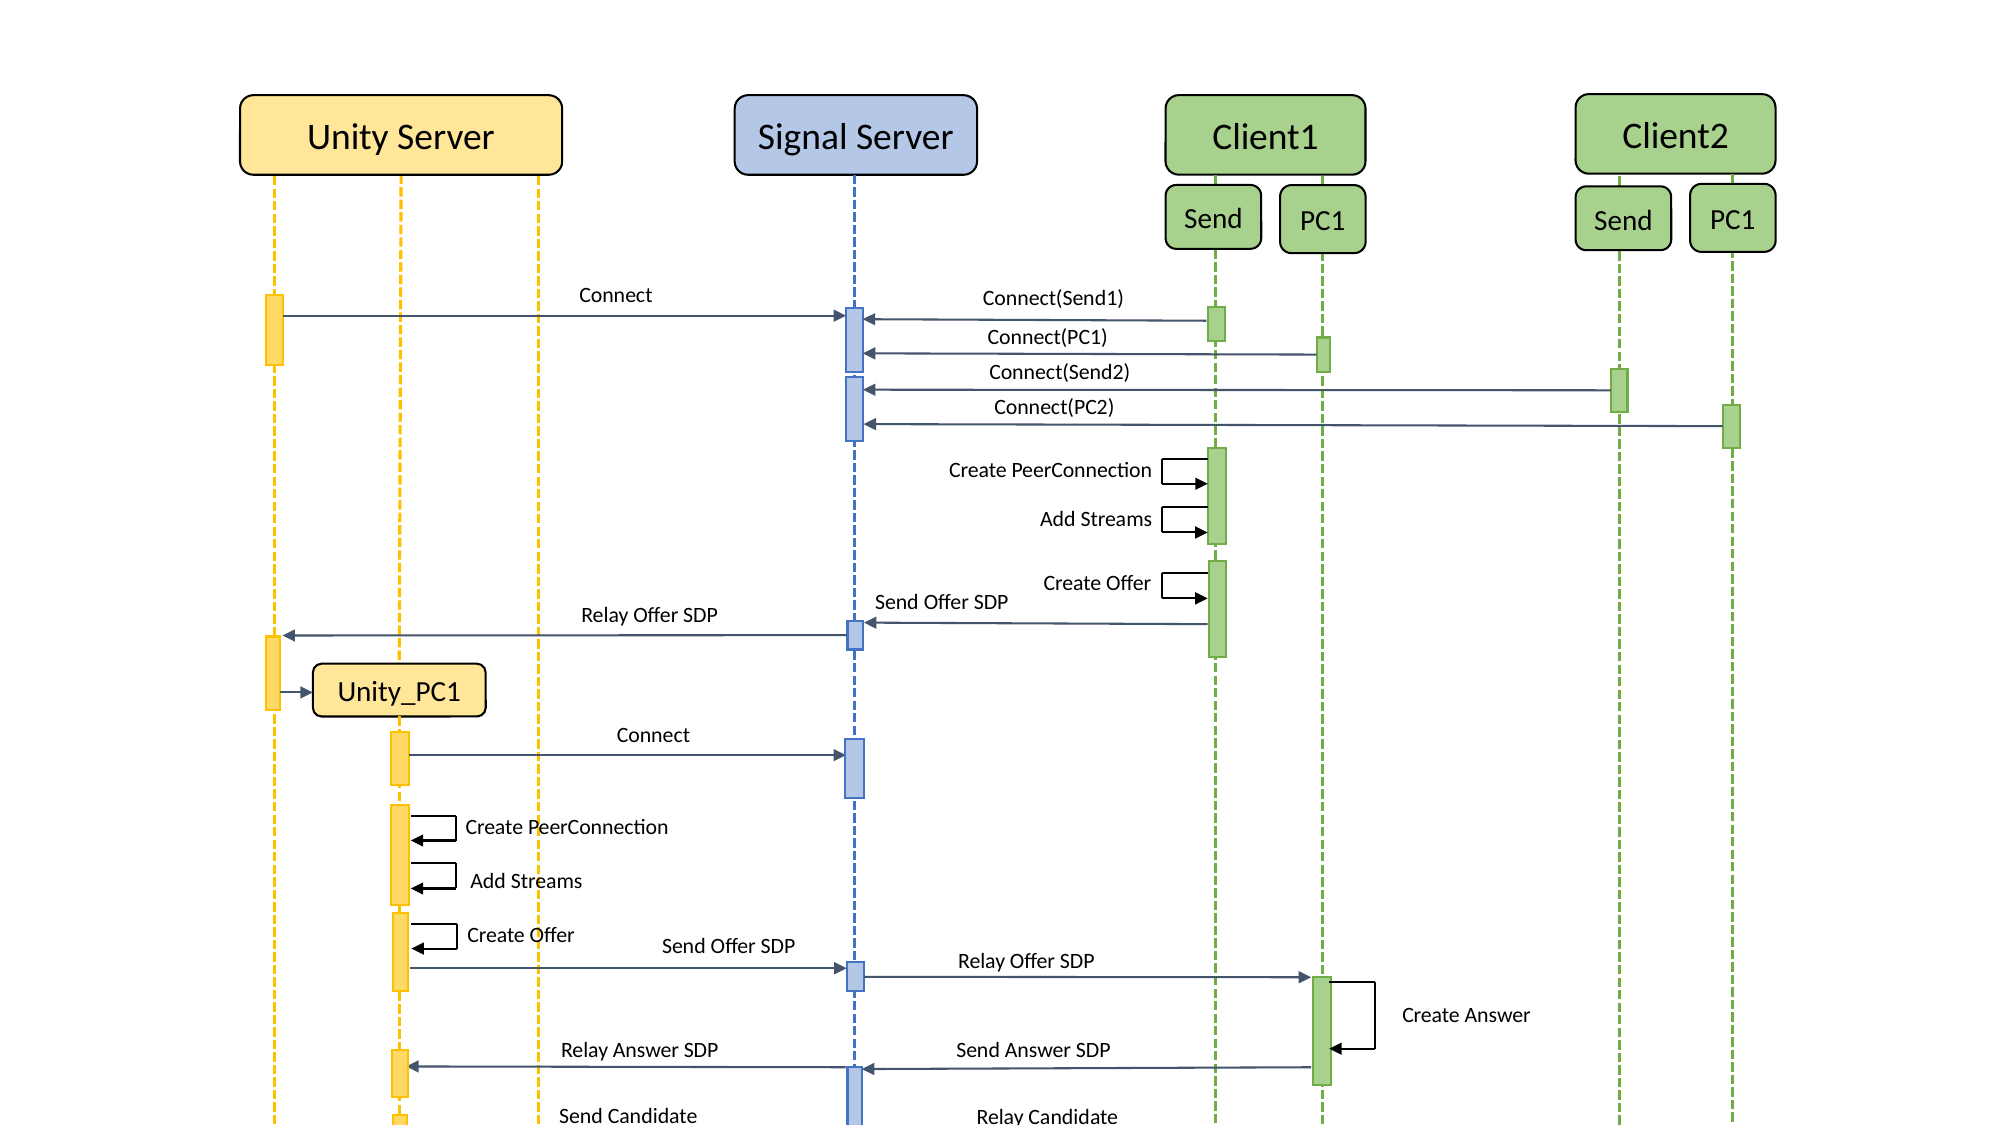

Client2
Client1
Unity Server
Signal Server
PC1
Send
PC1
Send
Connect
Connect(Send1)

Connect(PC1)

Connect(Send2)

Connect(PC2)

Create PeerConnection

Add Streams
Create Offer

Send Offer SDP
Relay Offer SDP

Unity_PC1
Connect

Create PeerConnection
Add Streams

Create Offer
Send Offer SDP
Relay Offer SDP

Create Answer
Relay Answer SDP
Send Answer SDP

Send Candidate
Relay Candidate

Add Candidate
Relay Candidate
Send Candidate
Create PeerConnection

P2P Connect
Add Streams

Create Offer
Send Offer SDP
Relay Offer SDP

Unity_PC2
Connect

Create PeerConnection
Add Streams

Create Offer
Send Offer SDP
Relay Offer SDP

Create Answer
Relay Answer SDP
Send Answer SDP

Send Candidate
Relay Candidate

Add Candidate
Relay Candidate
Send Candidate
P2P Connect